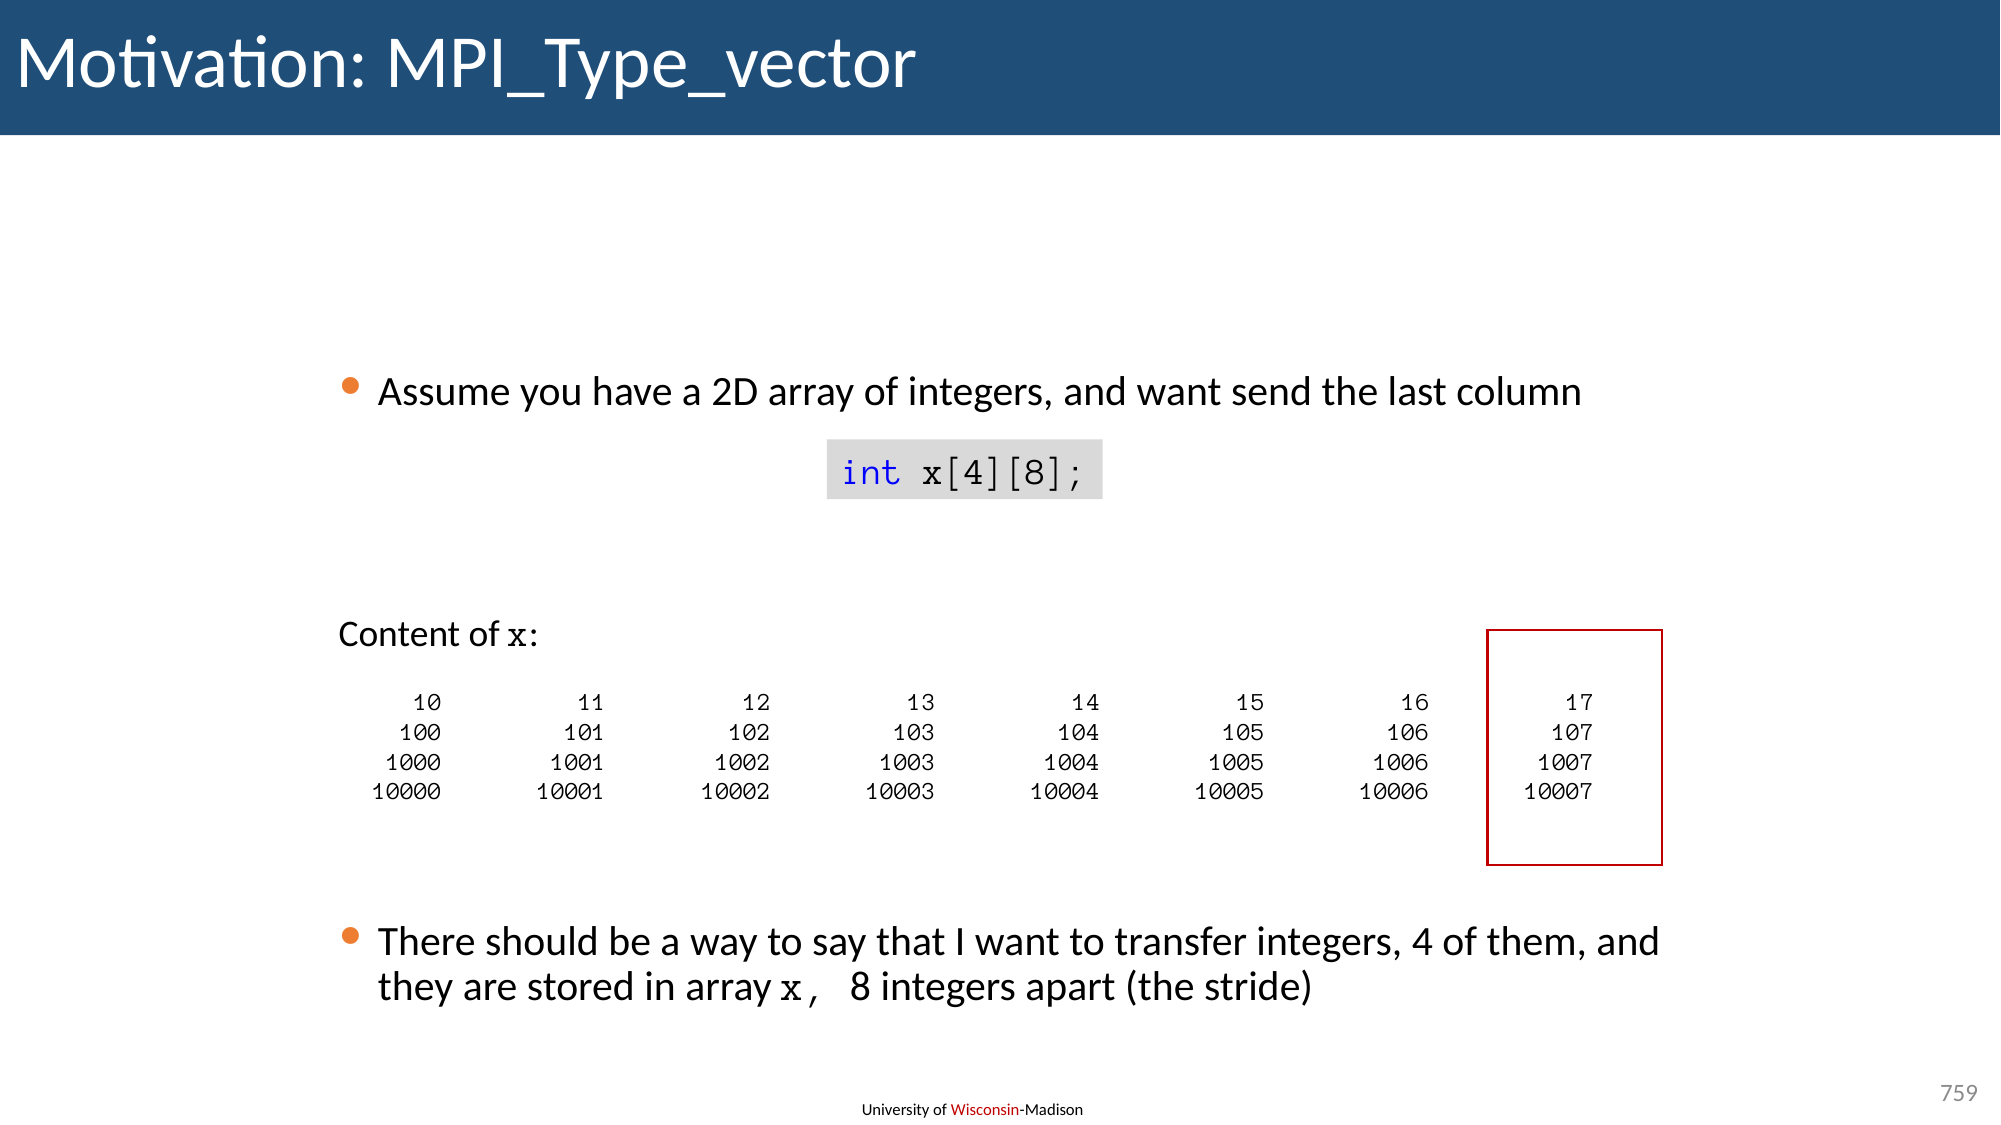

# Motivation: MPI_Type_vector
Assume you have a 2D array of integers, and want send the last column
int x[4][8];
Content of x:

          10          11          12          13          14          15          16          17
         100         101         102         103         104         105         106         107
        1000        1001        1002        1003        1004        1005        1006        1007
       10000       10001       10002       10003       10004       10005       10006       10007
There should be a way to say that I want to transfer integers, 4 of them, and they are stored in array x, 8 integers apart (the stride)
759